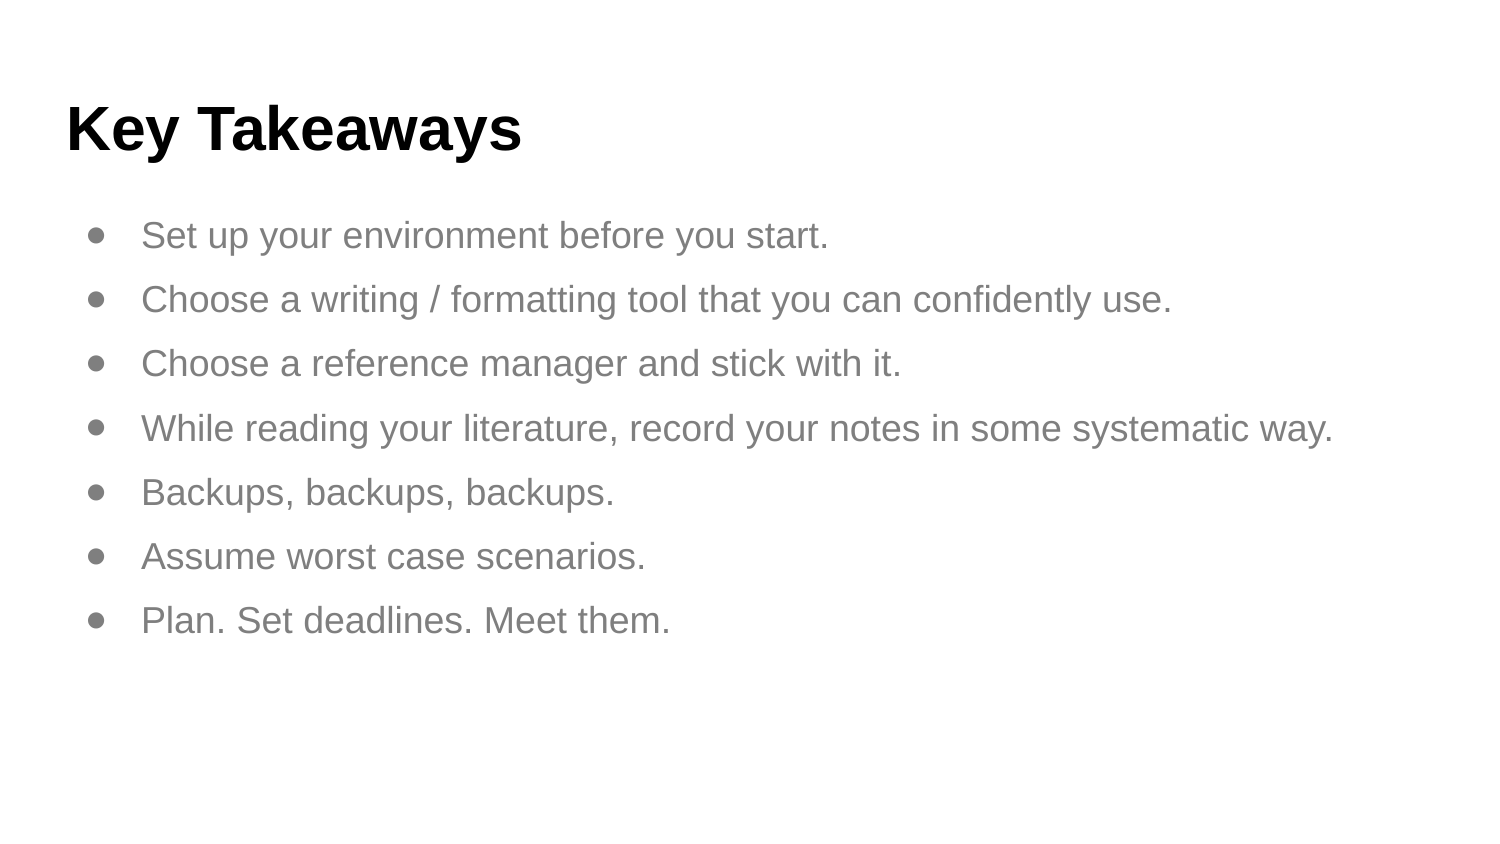

# Key Takeaways
Set up your environment before you start.
Choose a writing / formatting tool that you can confidently use.
Choose a reference manager and stick with it.
While reading your literature, record your notes in some systematic way.
Backups, backups, backups.
Assume worst case scenarios.
Plan. Set deadlines. Meet them.